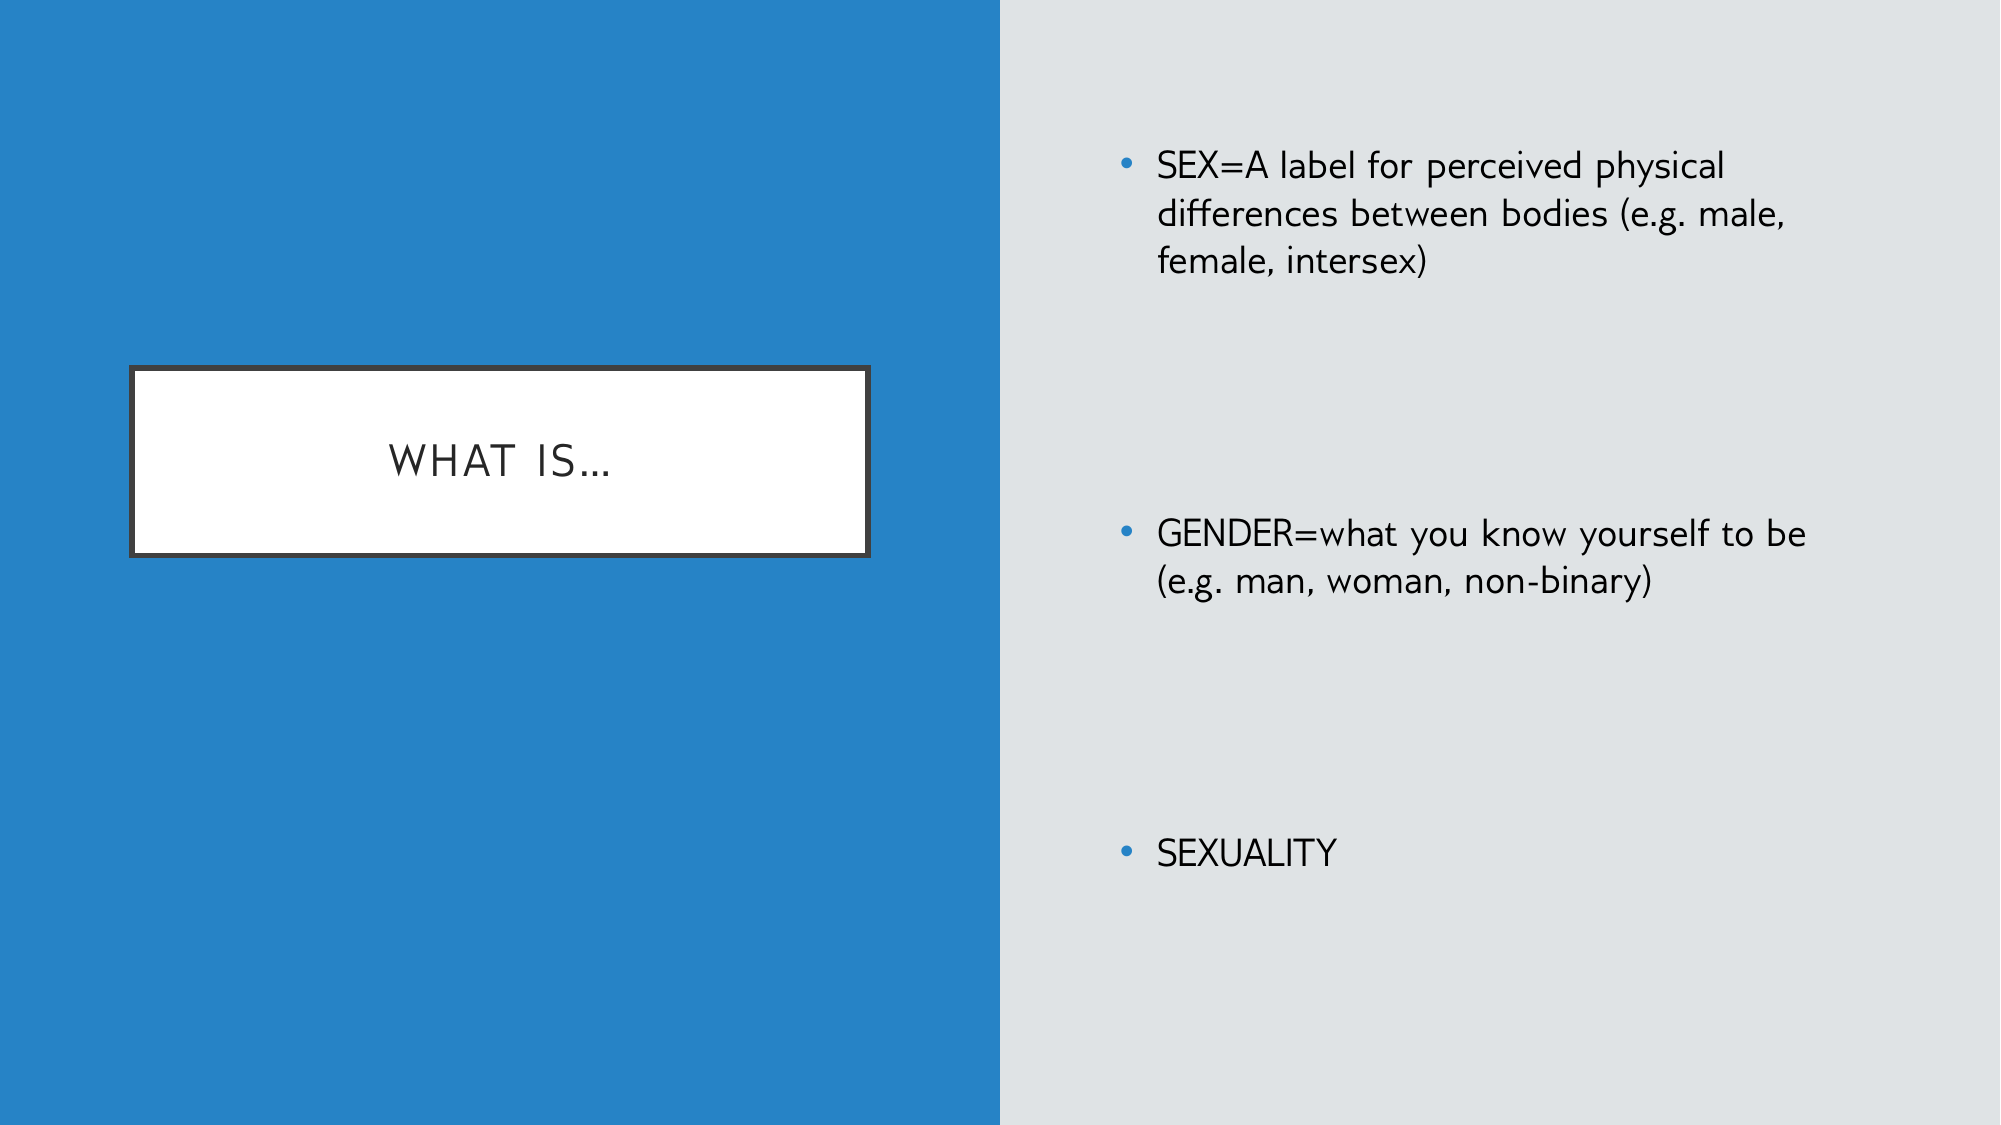

SEX=A label for perceived physical differences between bodies (e.g. male, female, intersex)

GENDER=what you know yourself to be (e.g. man, woman, non-binary)

SEXUALITY
# What is…